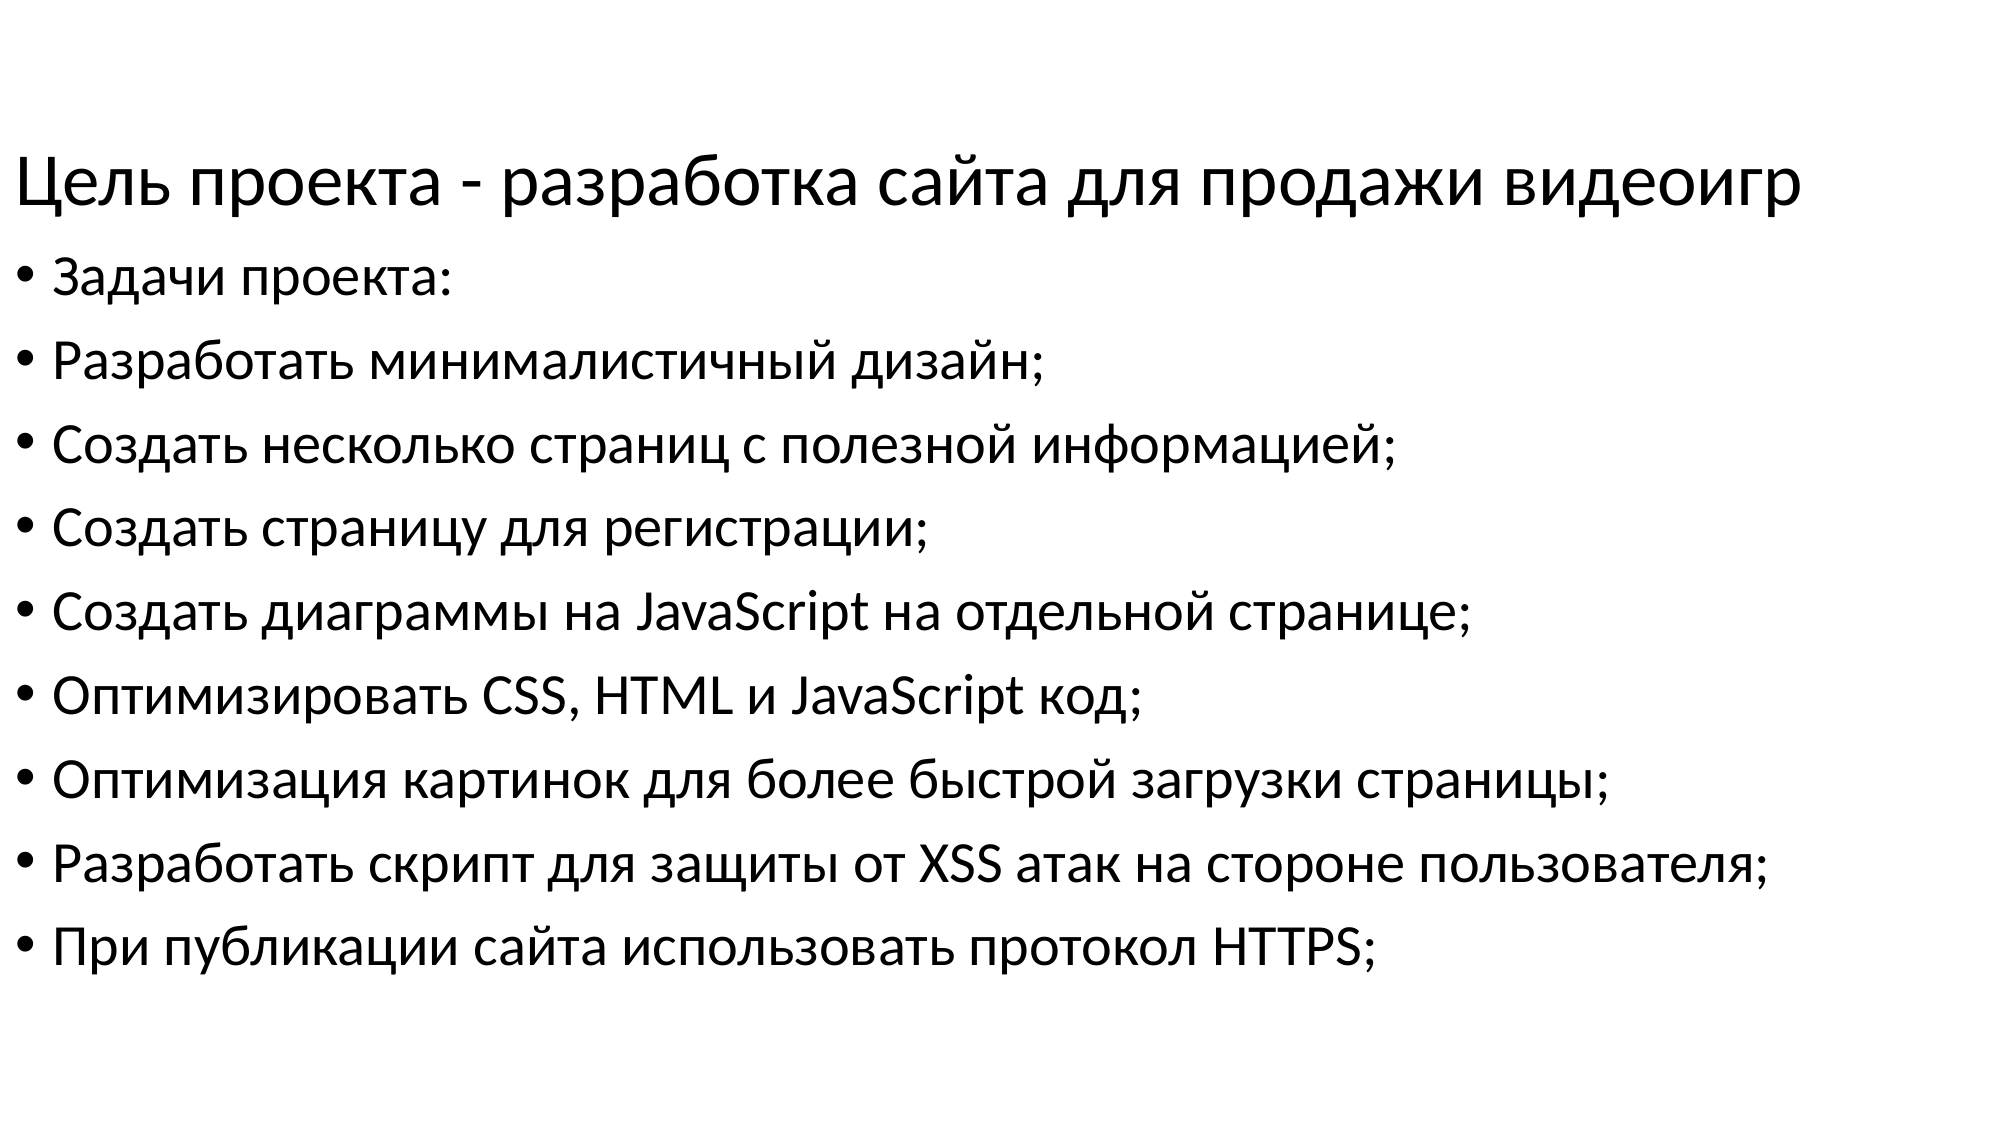

# Цель проекта - разработка сайта для продажи видеоигр
Задачи проекта:
Разработать минималистичный дизайн;
Создать несколько страниц с полезной информацией;
Создать страницу для регистрации;
Создать диаграммы на JavaScript на отдельной странице;
Оптимизировать CSS, HTML и JavaScript код;
Оптимизация картинок для более быстрой загрузки страницы;
Разработать скрипт для защиты от XSS атак на стороне пользователя;
При публикации сайта использовать протокол HTTPS;